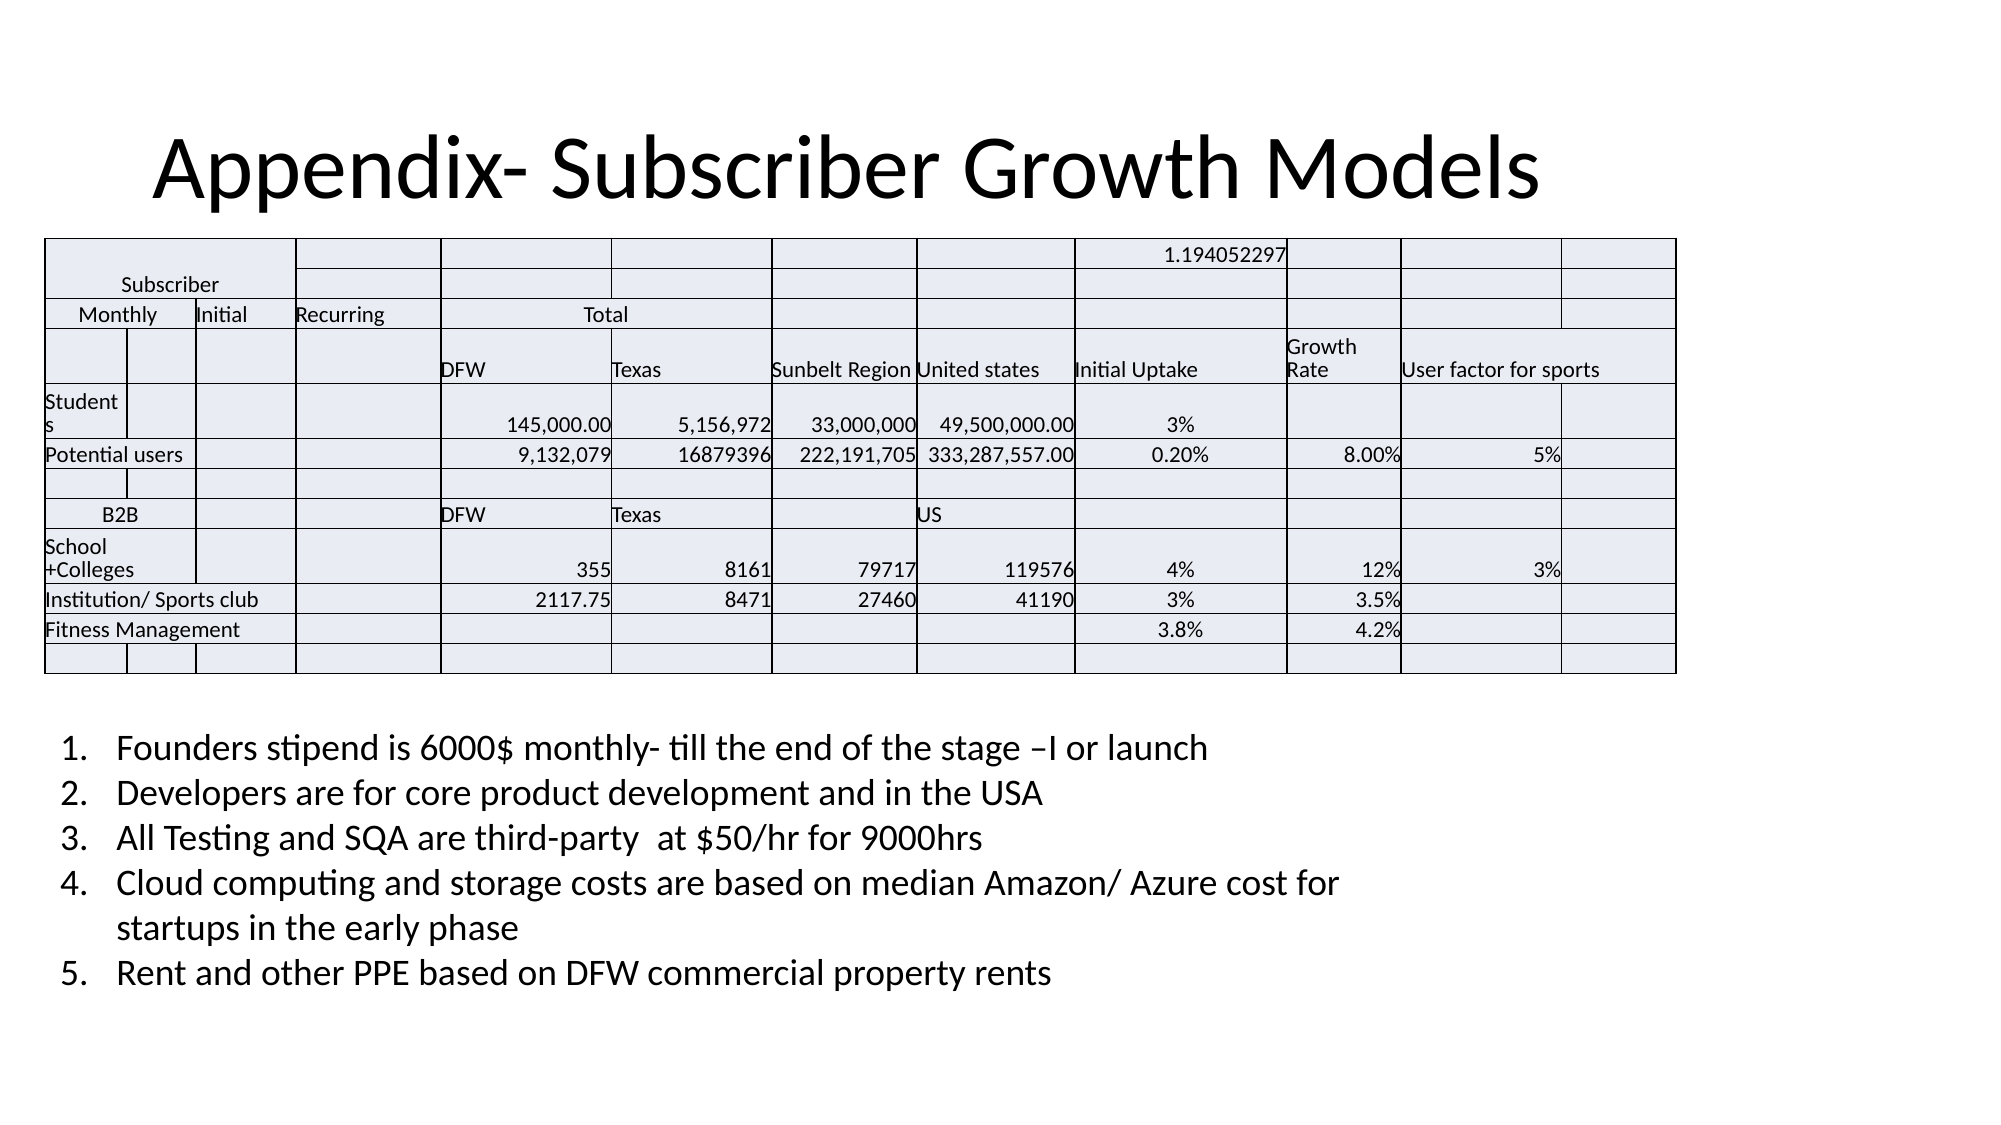

# Appendix- Subscriber Growth Models
| Subscriber |  |  |  |  |  |  |  | 1.194052297 |  |  |  |
| --- | --- | --- | --- | --- | --- | --- | --- | --- | --- | --- | --- |
|  |  |  |  |  |  |  |  |  |  |  |  |
| Monthly |  | Initial | Recurring | Total |  |  |  |  |  |  |  |
|  |  |  |  | DFW | Texas | Sunbelt Region | United states | Initial Uptake | Growth Rate | User factor for sports |  |
| Students |  |  |  | 145,000.00 | 5,156,972 | 33,000,000 | 49,500,000.00 | 3% |  |  |  |
| Potential users |  |  |  | 9,132,079 | 16879396 | 222,191,705 | 333,287,557.00 | 0.20% | 8.00% | 5% |  |
|  |  |  |  |  |  |  |  |  |  |  |  |
| B2B |  |  |  | DFW | Texas |  | US |  |  |  |  |
| School +Colleges |  |  |  | 355 | 8161 | 79717 | 119576 | 4% | 12% | 3% |  |
| Institution/ Sports club |  |  |  | 2117.75 | 8471 | 27460 | 41190 | 3% | 3.5% |  |  |
| Fitness Management |  |  |  |  |  |  |  | 3.8% | 4.2% |  |  |
|  |  |  |  |  |  |  |  |  |  |  |  |
Founders stipend is 6000$ monthly- till the end of the stage –I or launch
Developers are for core product development and in the USA
All Testing and SQA are third-party  at $50/hr for 9000hrs
Cloud computing and storage costs are based on median Amazon/ Azure cost for startups in the early phase
Rent and other PPE based on DFW commercial property rents